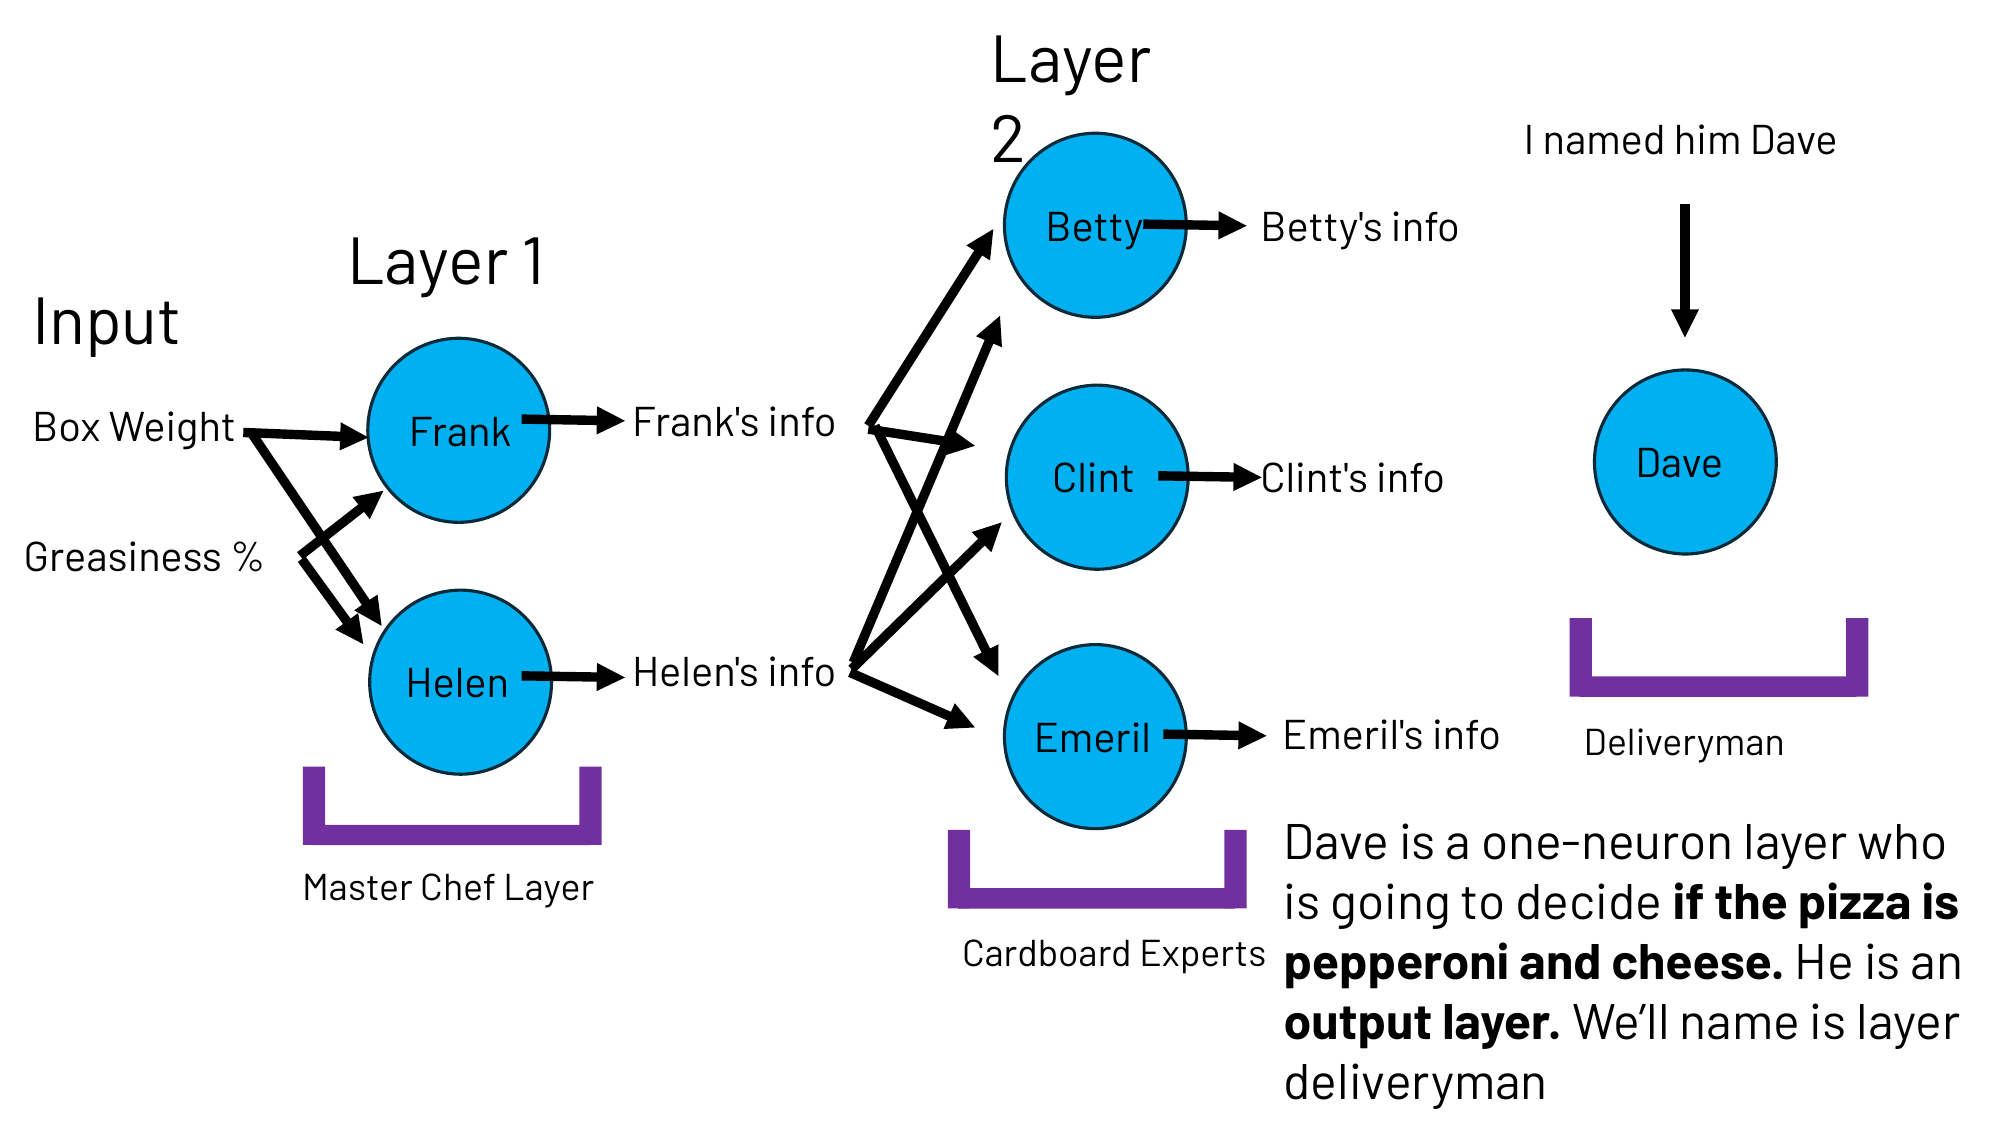

Layer 2
I named him Dave

Betty
Betty's info
Layer 1
Input

Frank's info
Box Weight
Frank
Dave
Clint
Clint's info
Greasiness %

Helen's info

Helen
Emeril's info
Emeril
Deliveryman

Dave is a one-neuron layer who is going to decide if the pizza is pepperoni and cheese. He is an output layer. We’ll name is layer deliveryman

Master Chef Layer
Cardboard Experts